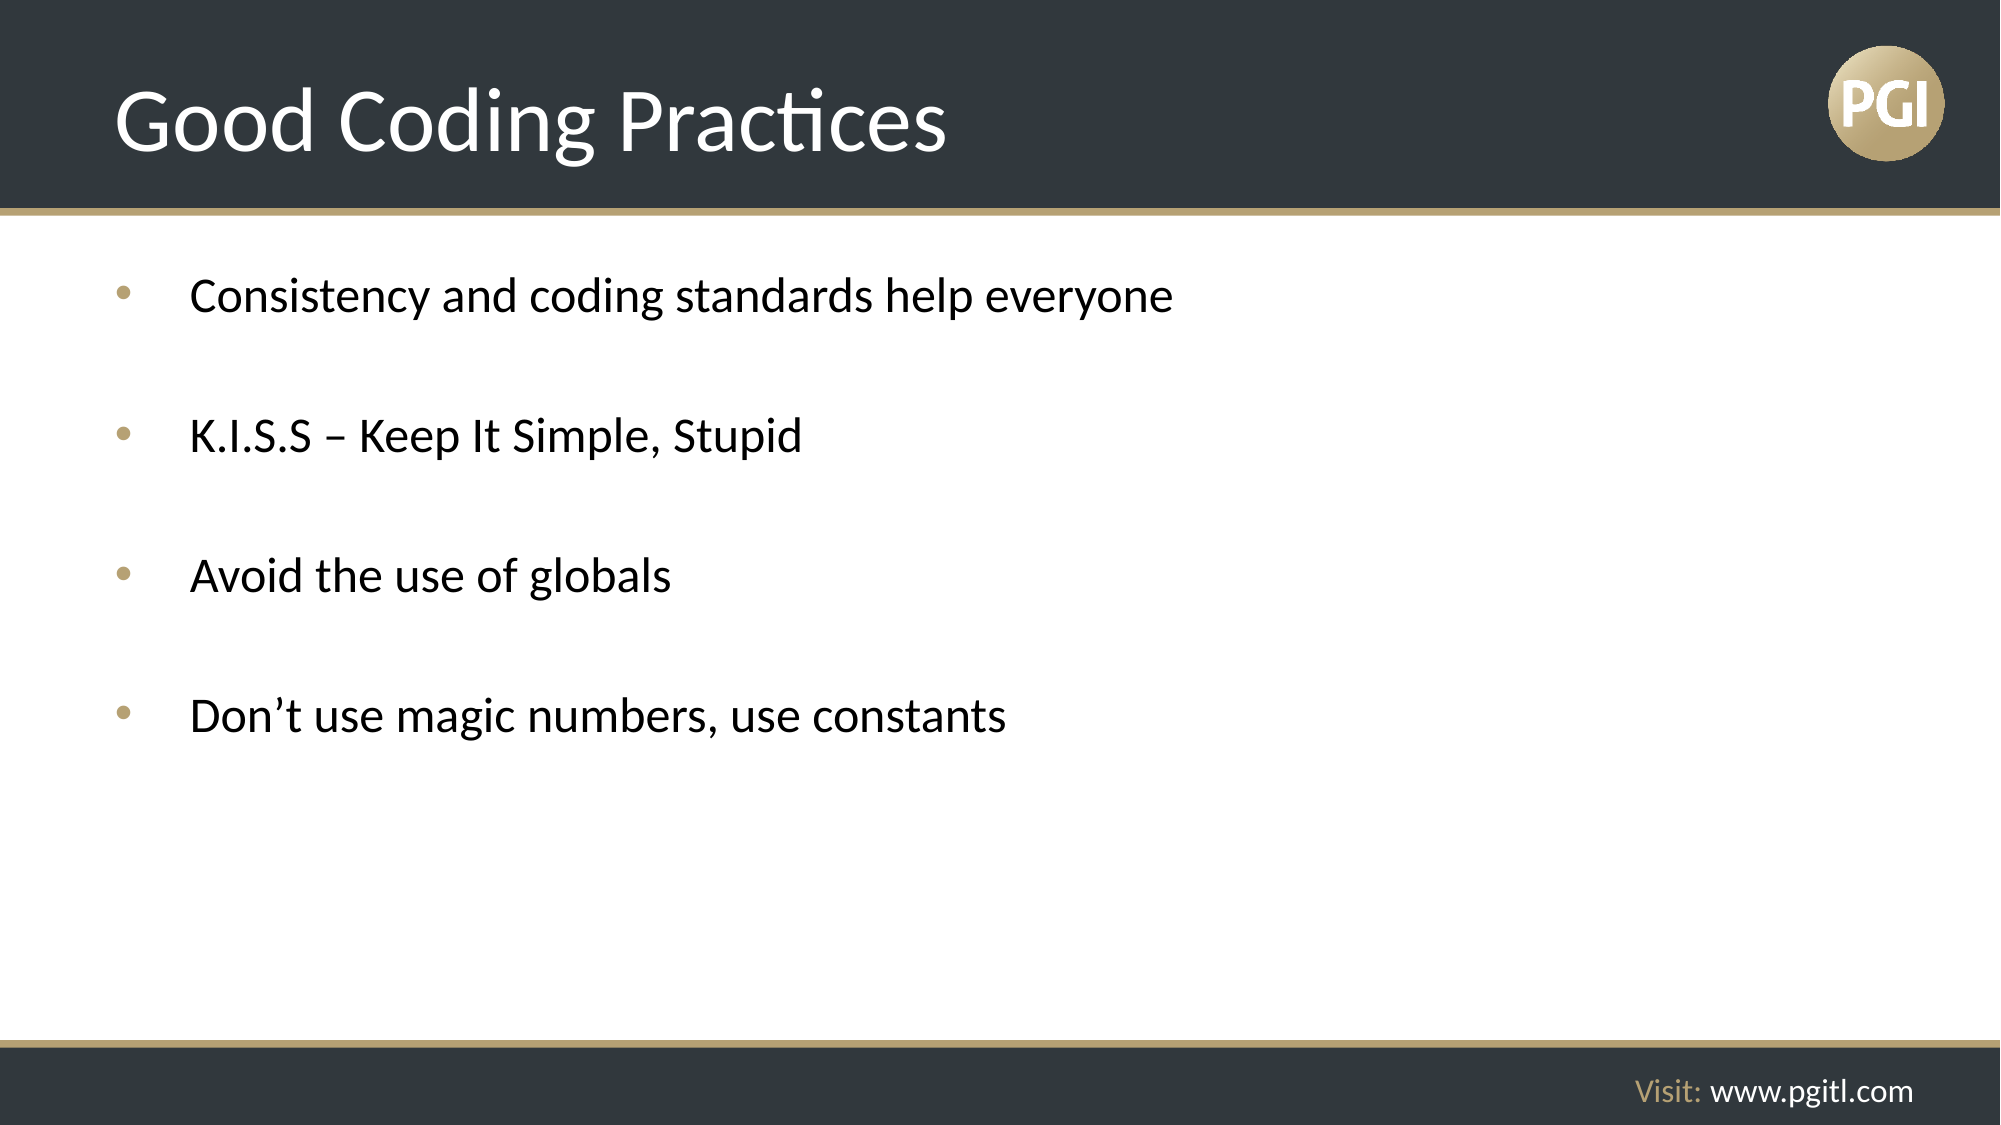

# Good Coding Practices
Consistency and coding standards help everyone

K.I.S.S – Keep It Simple, Stupid

Avoid the use of globals

Don’t use magic numbers, use constants